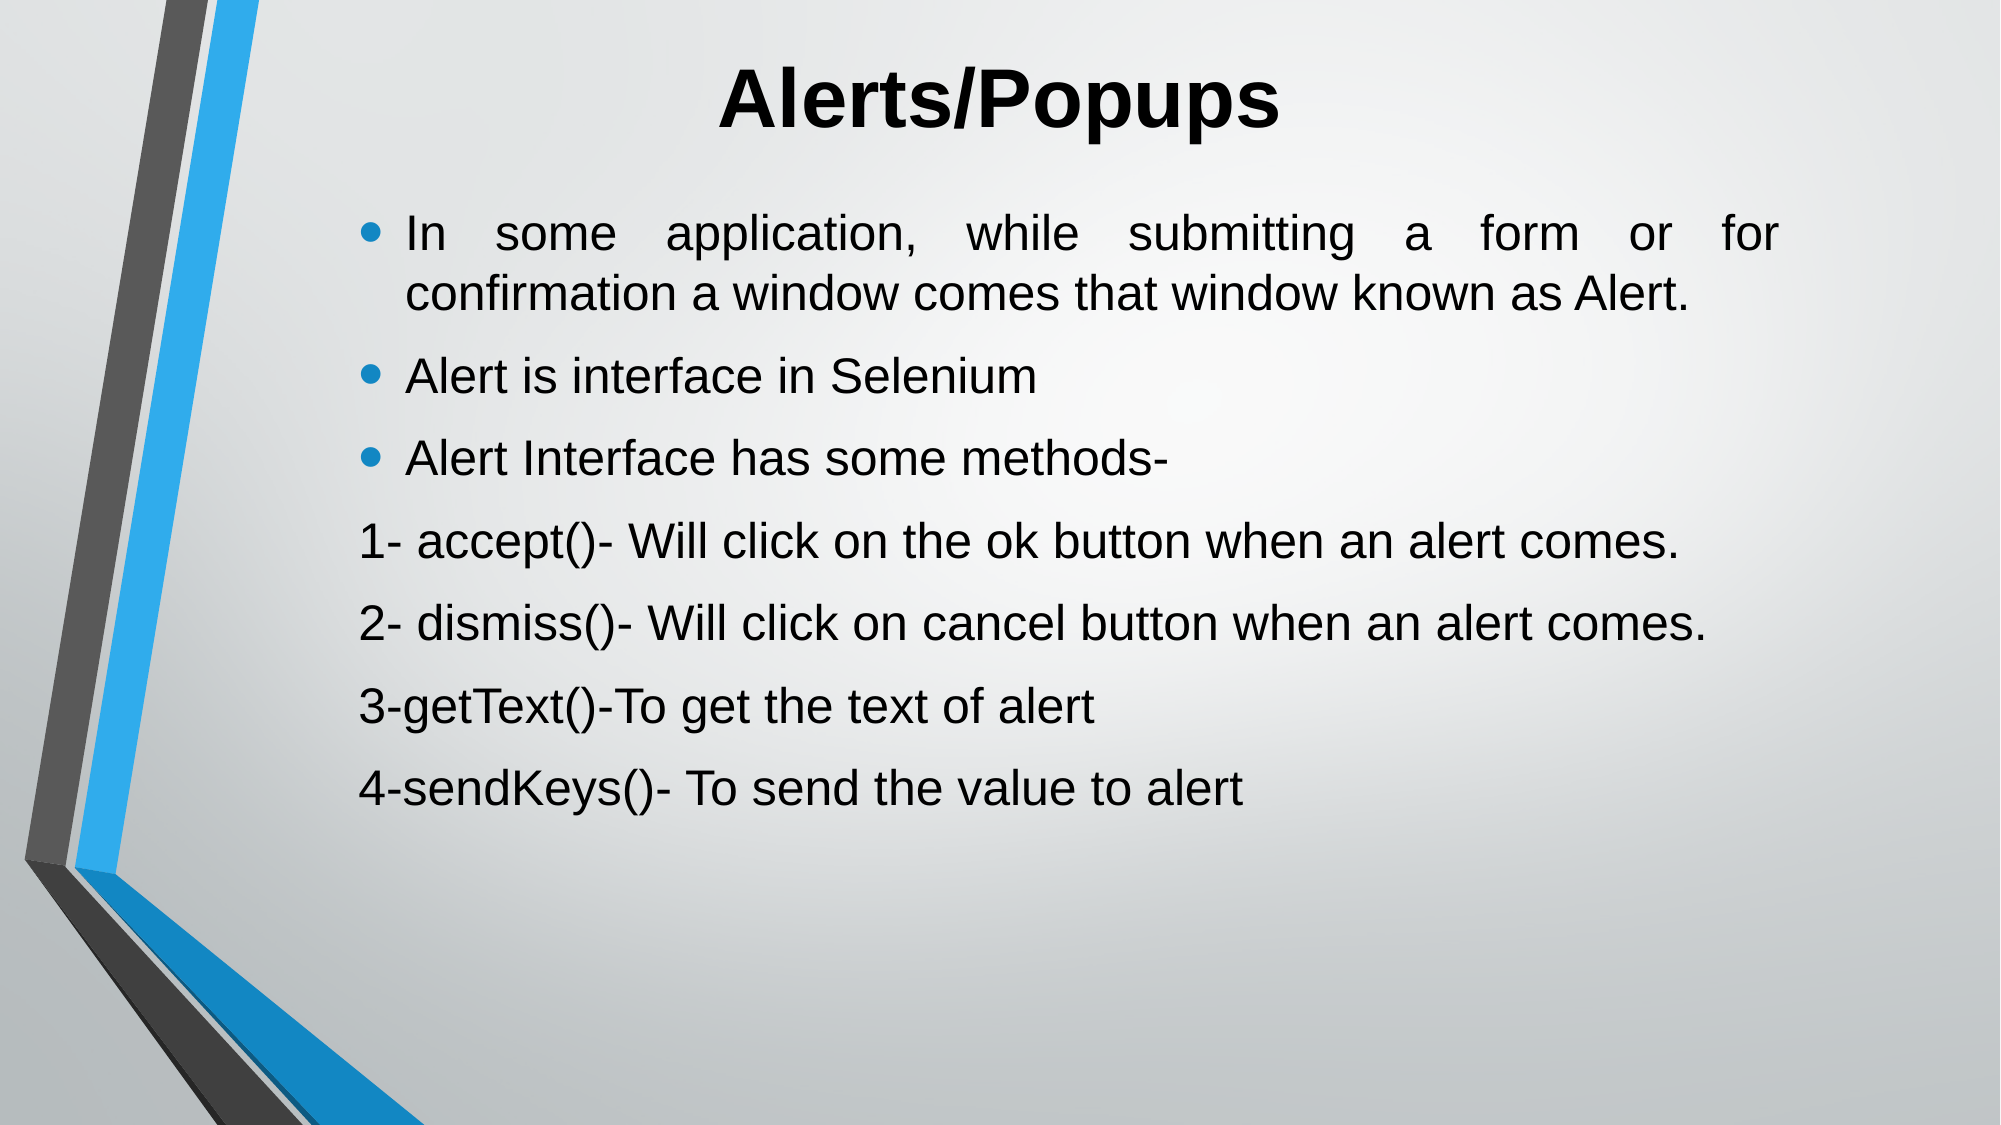

# Alerts/Popups
In some application, while submitting a form or for confirmation a window comes that window known as Alert.
Alert is interface in Selenium
Alert Interface has some methods-
1- accept()- Will click on the ok button when an alert comes.
2- dismiss()- Will click on cancel button when an alert comes.
3-getText()-To get the text of alert
4-sendKeys()- To send the value to alert